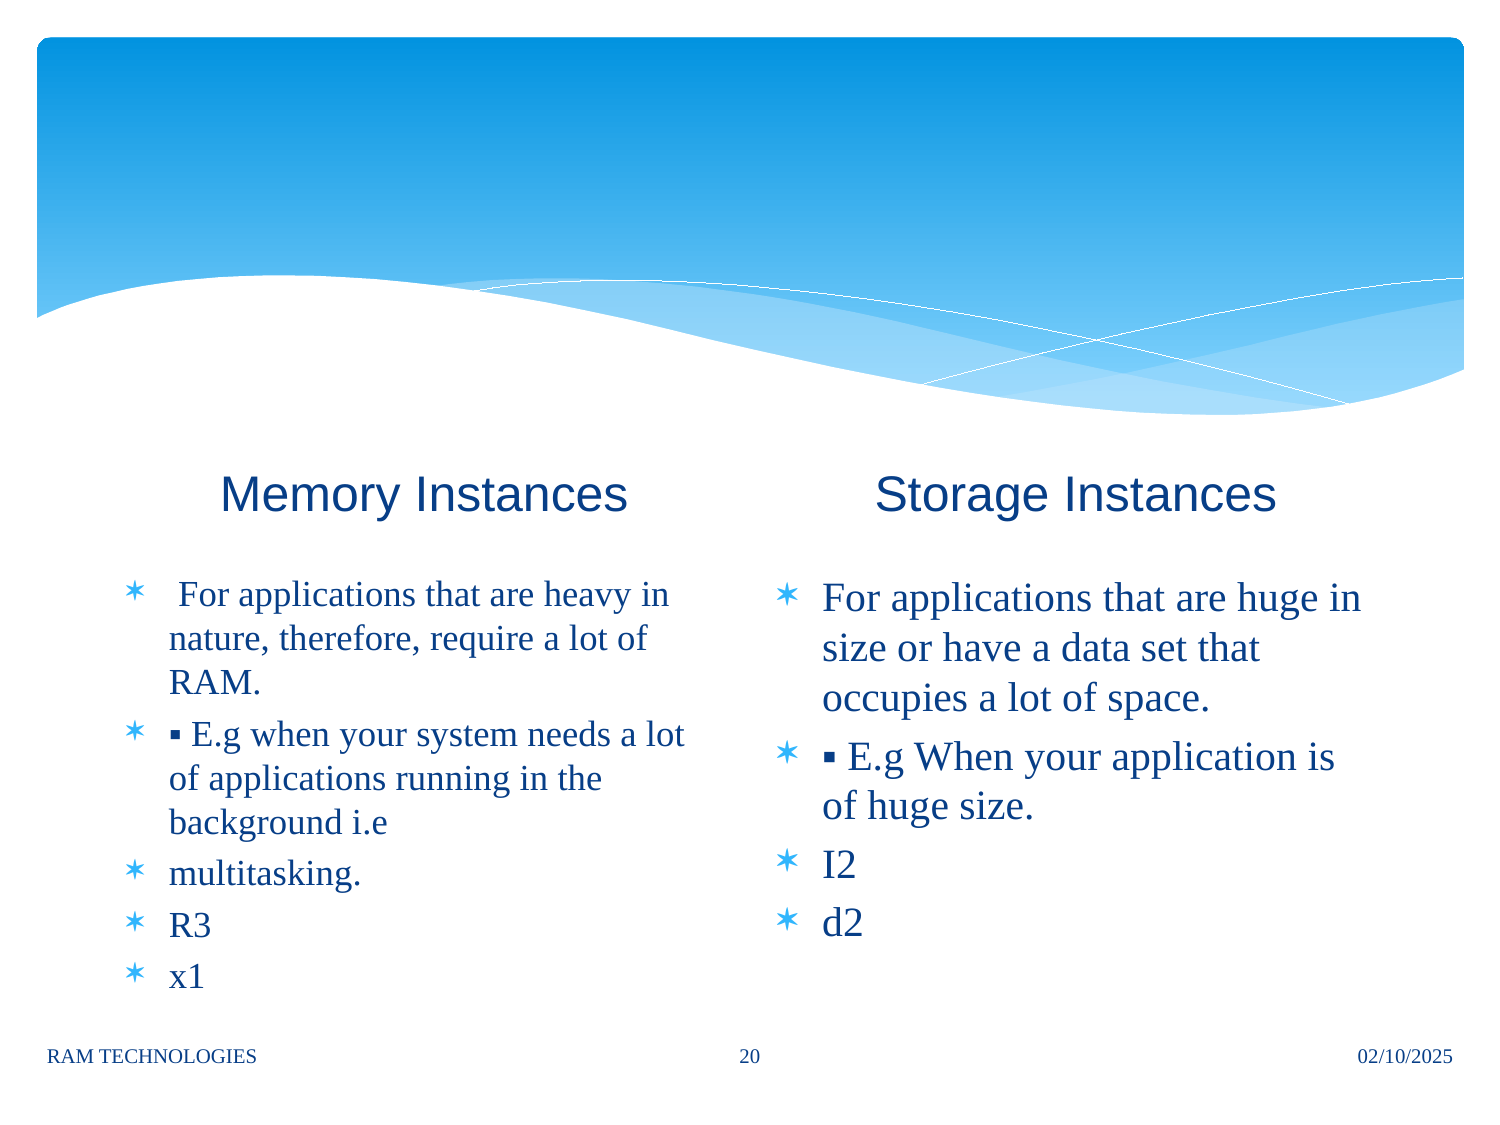

#
Storage Instances
Memory Instances
 For applications that are heavy in nature, therefore, require a lot of RAM.
▪ E.g when your system needs a lot of applications running in the background i.e
multitasking.
R3
x1

For applications that are huge in size or have a data set that occupies a lot of space.
▪ E.g When your application is of huge size.
I2
d2
20
RAM TECHNOLOGIES
02/10/2025